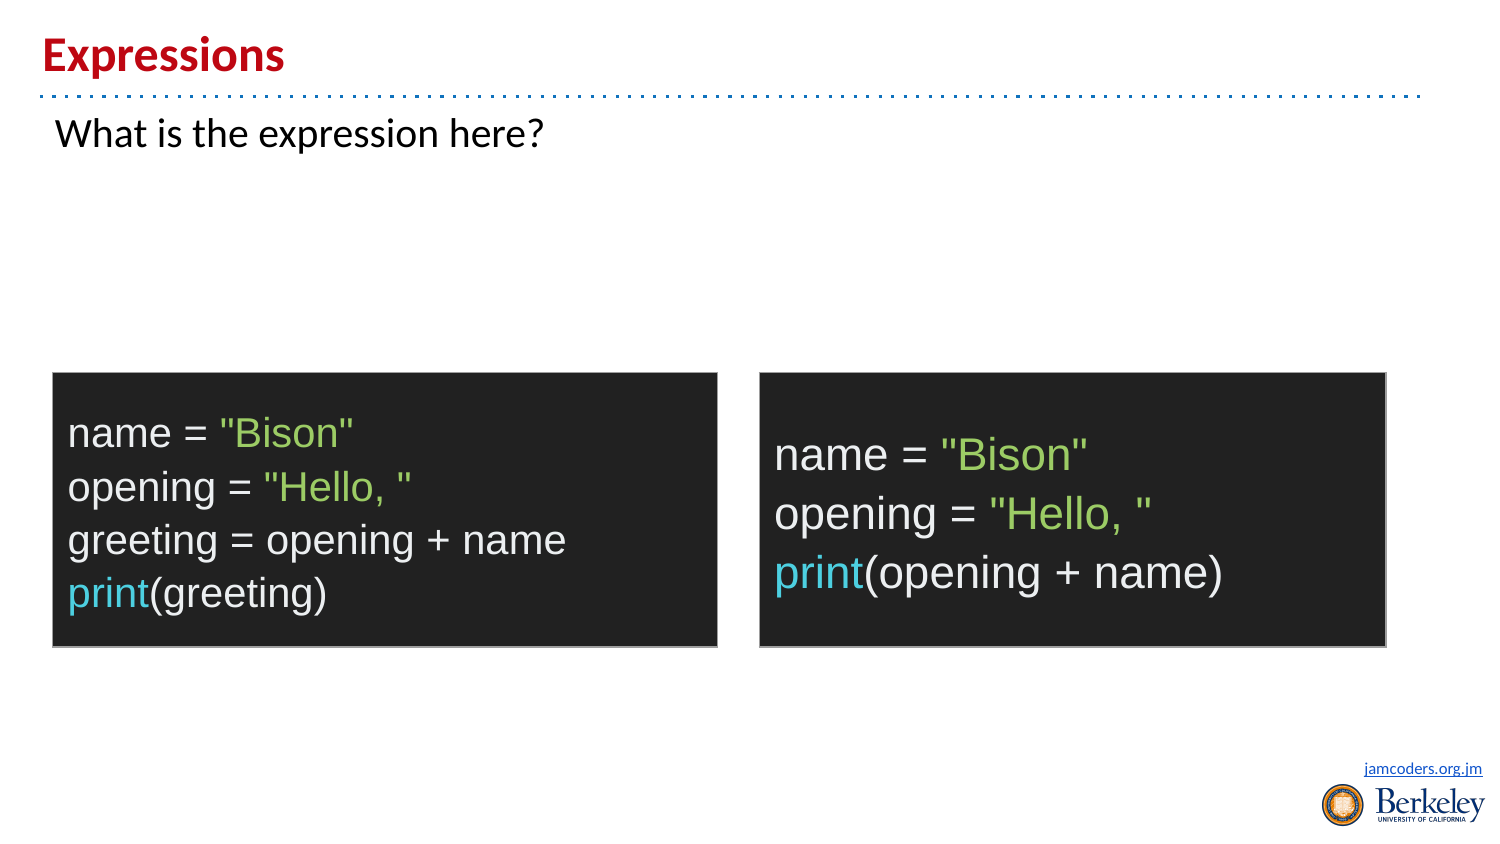

# Expressions
What is the expression here?

| name = "Bison" opening = "Hello, " greeting = opening + name print(greeting) |
| --- |
| name = "Bison" opening = "Hello, " print(opening + name) |
| --- |